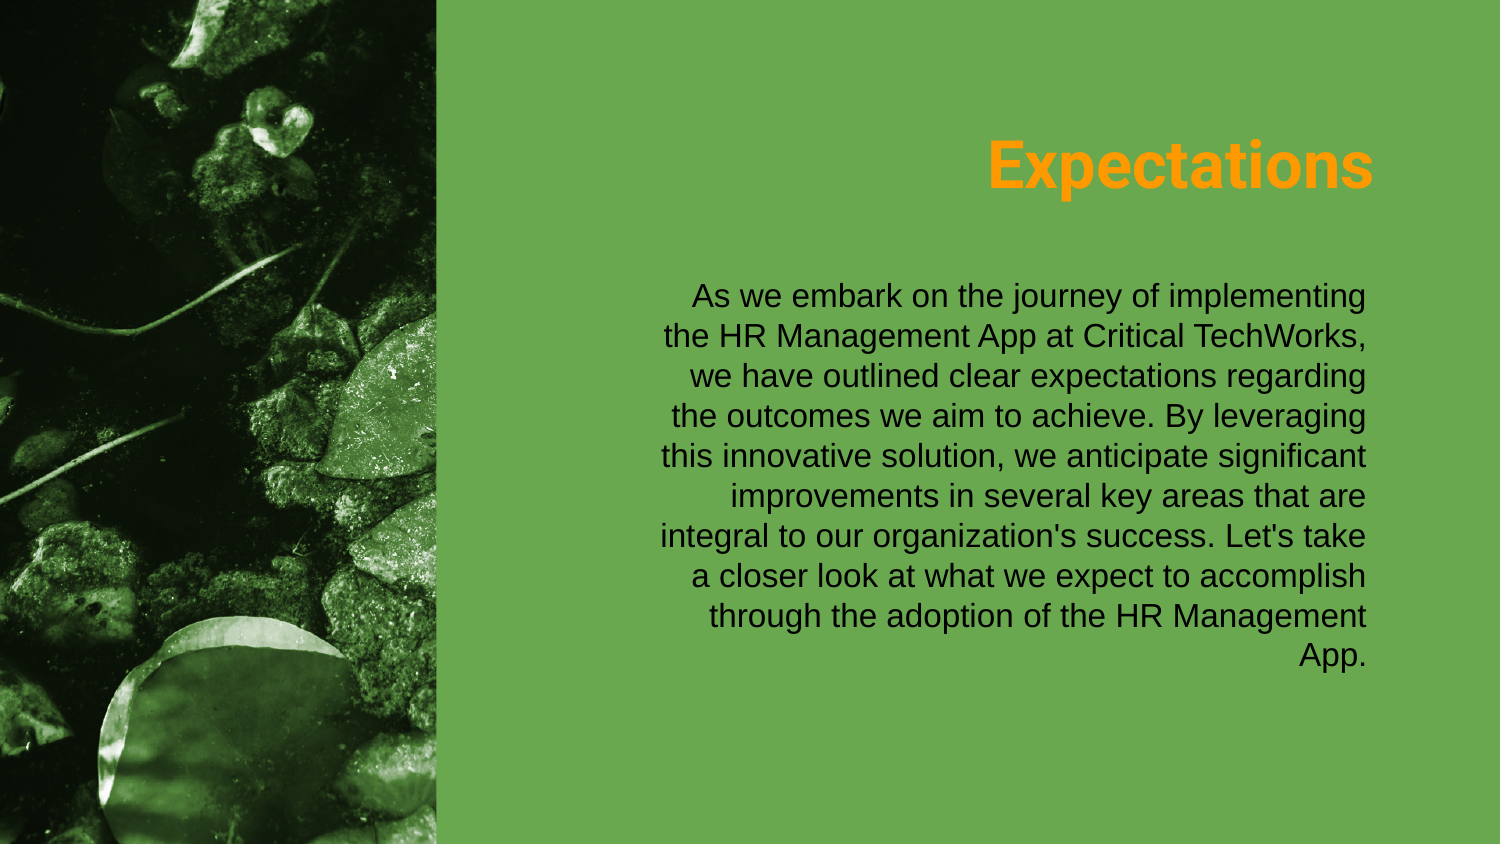

# Expectations
As we embark on the journey of implementing the HR Management App at Critical TechWorks, we have outlined clear expectations regarding the outcomes we aim to achieve. By leveraging this innovative solution, we anticipate significant improvements in several key areas that are integral to our organization's success. Let's take a closer look at what we expect to accomplish through the adoption of the HR Management App.